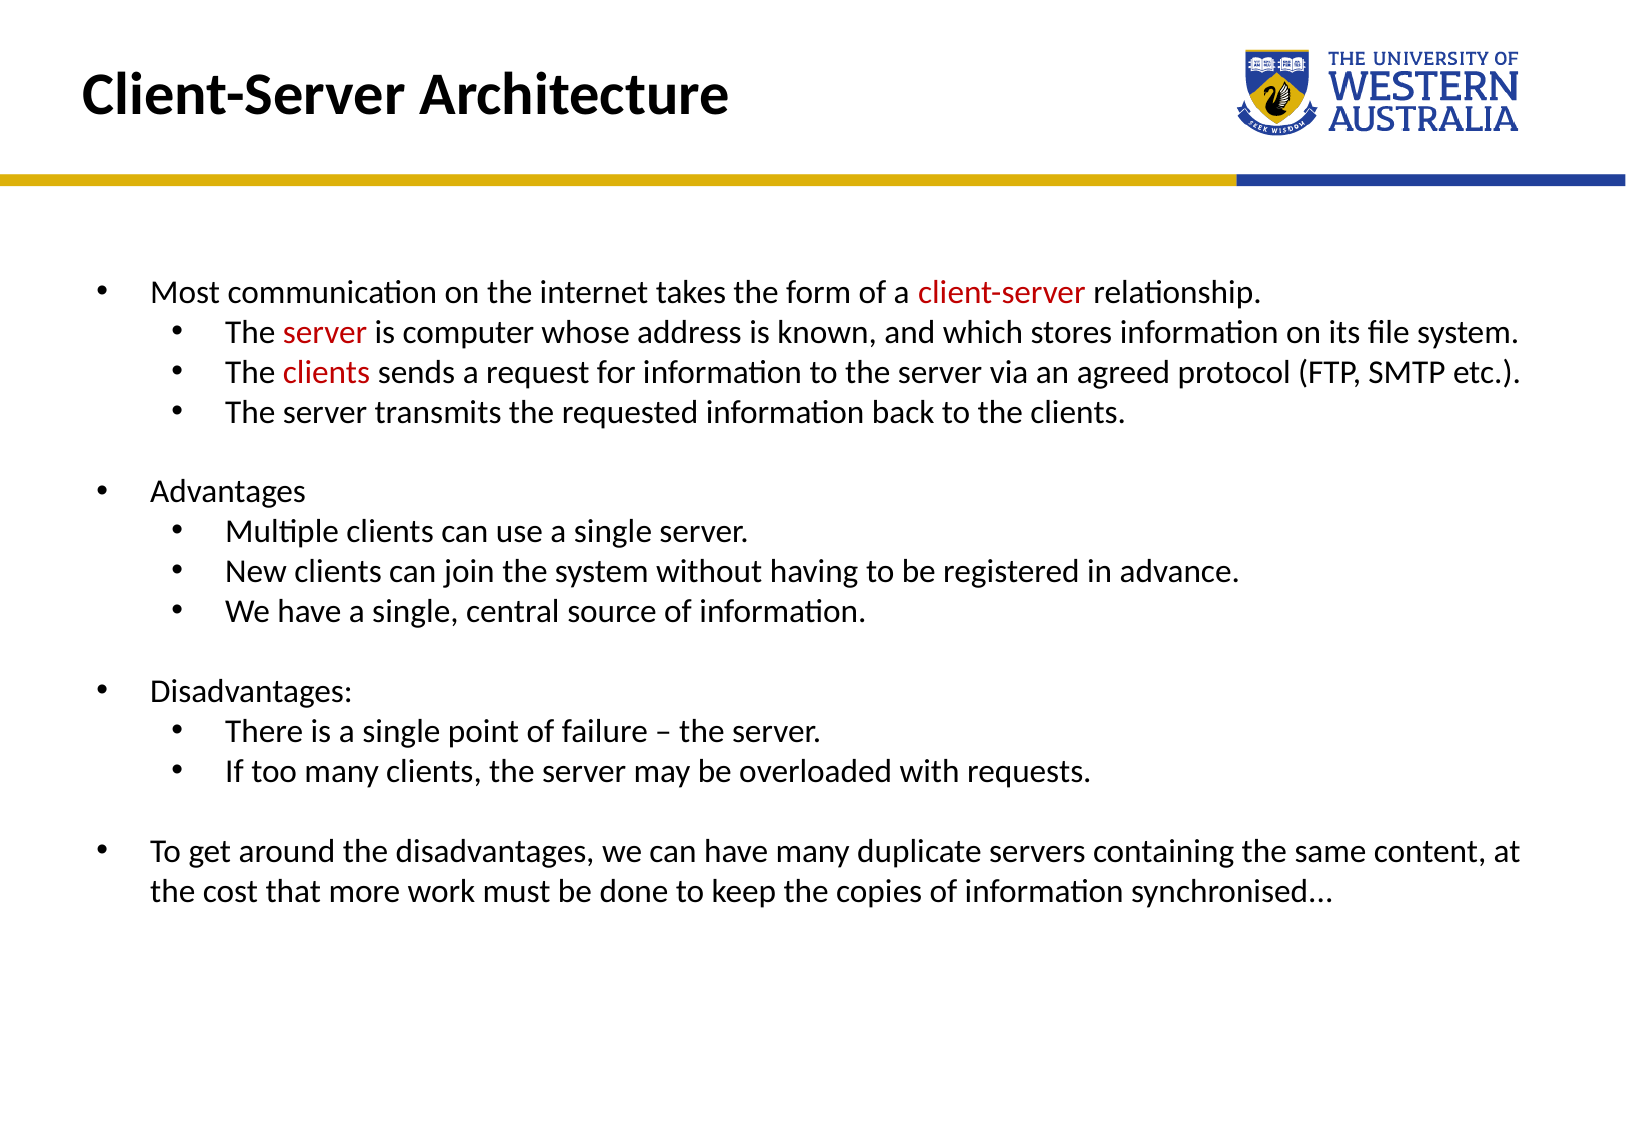

Client-Server Architecture
Most communication on the internet takes the form of a client-server relationship.
The server is computer whose address is known, and which stores information on its file system.
The clients sends a request for information to the server via an agreed protocol (FTP, SMTP etc.).
The server transmits the requested information back to the clients.

Advantages
Multiple clients can use a single server.
New clients can join the system without having to be registered in advance.
We have a single, central source of information.

Disadvantages:
There is a single point of failure – the server.
If too many clients, the server may be overloaded with requests.

To get around the disadvantages, we can have many duplicate servers containing the same content, at the cost that more work must be done to keep the copies of information synchronised...